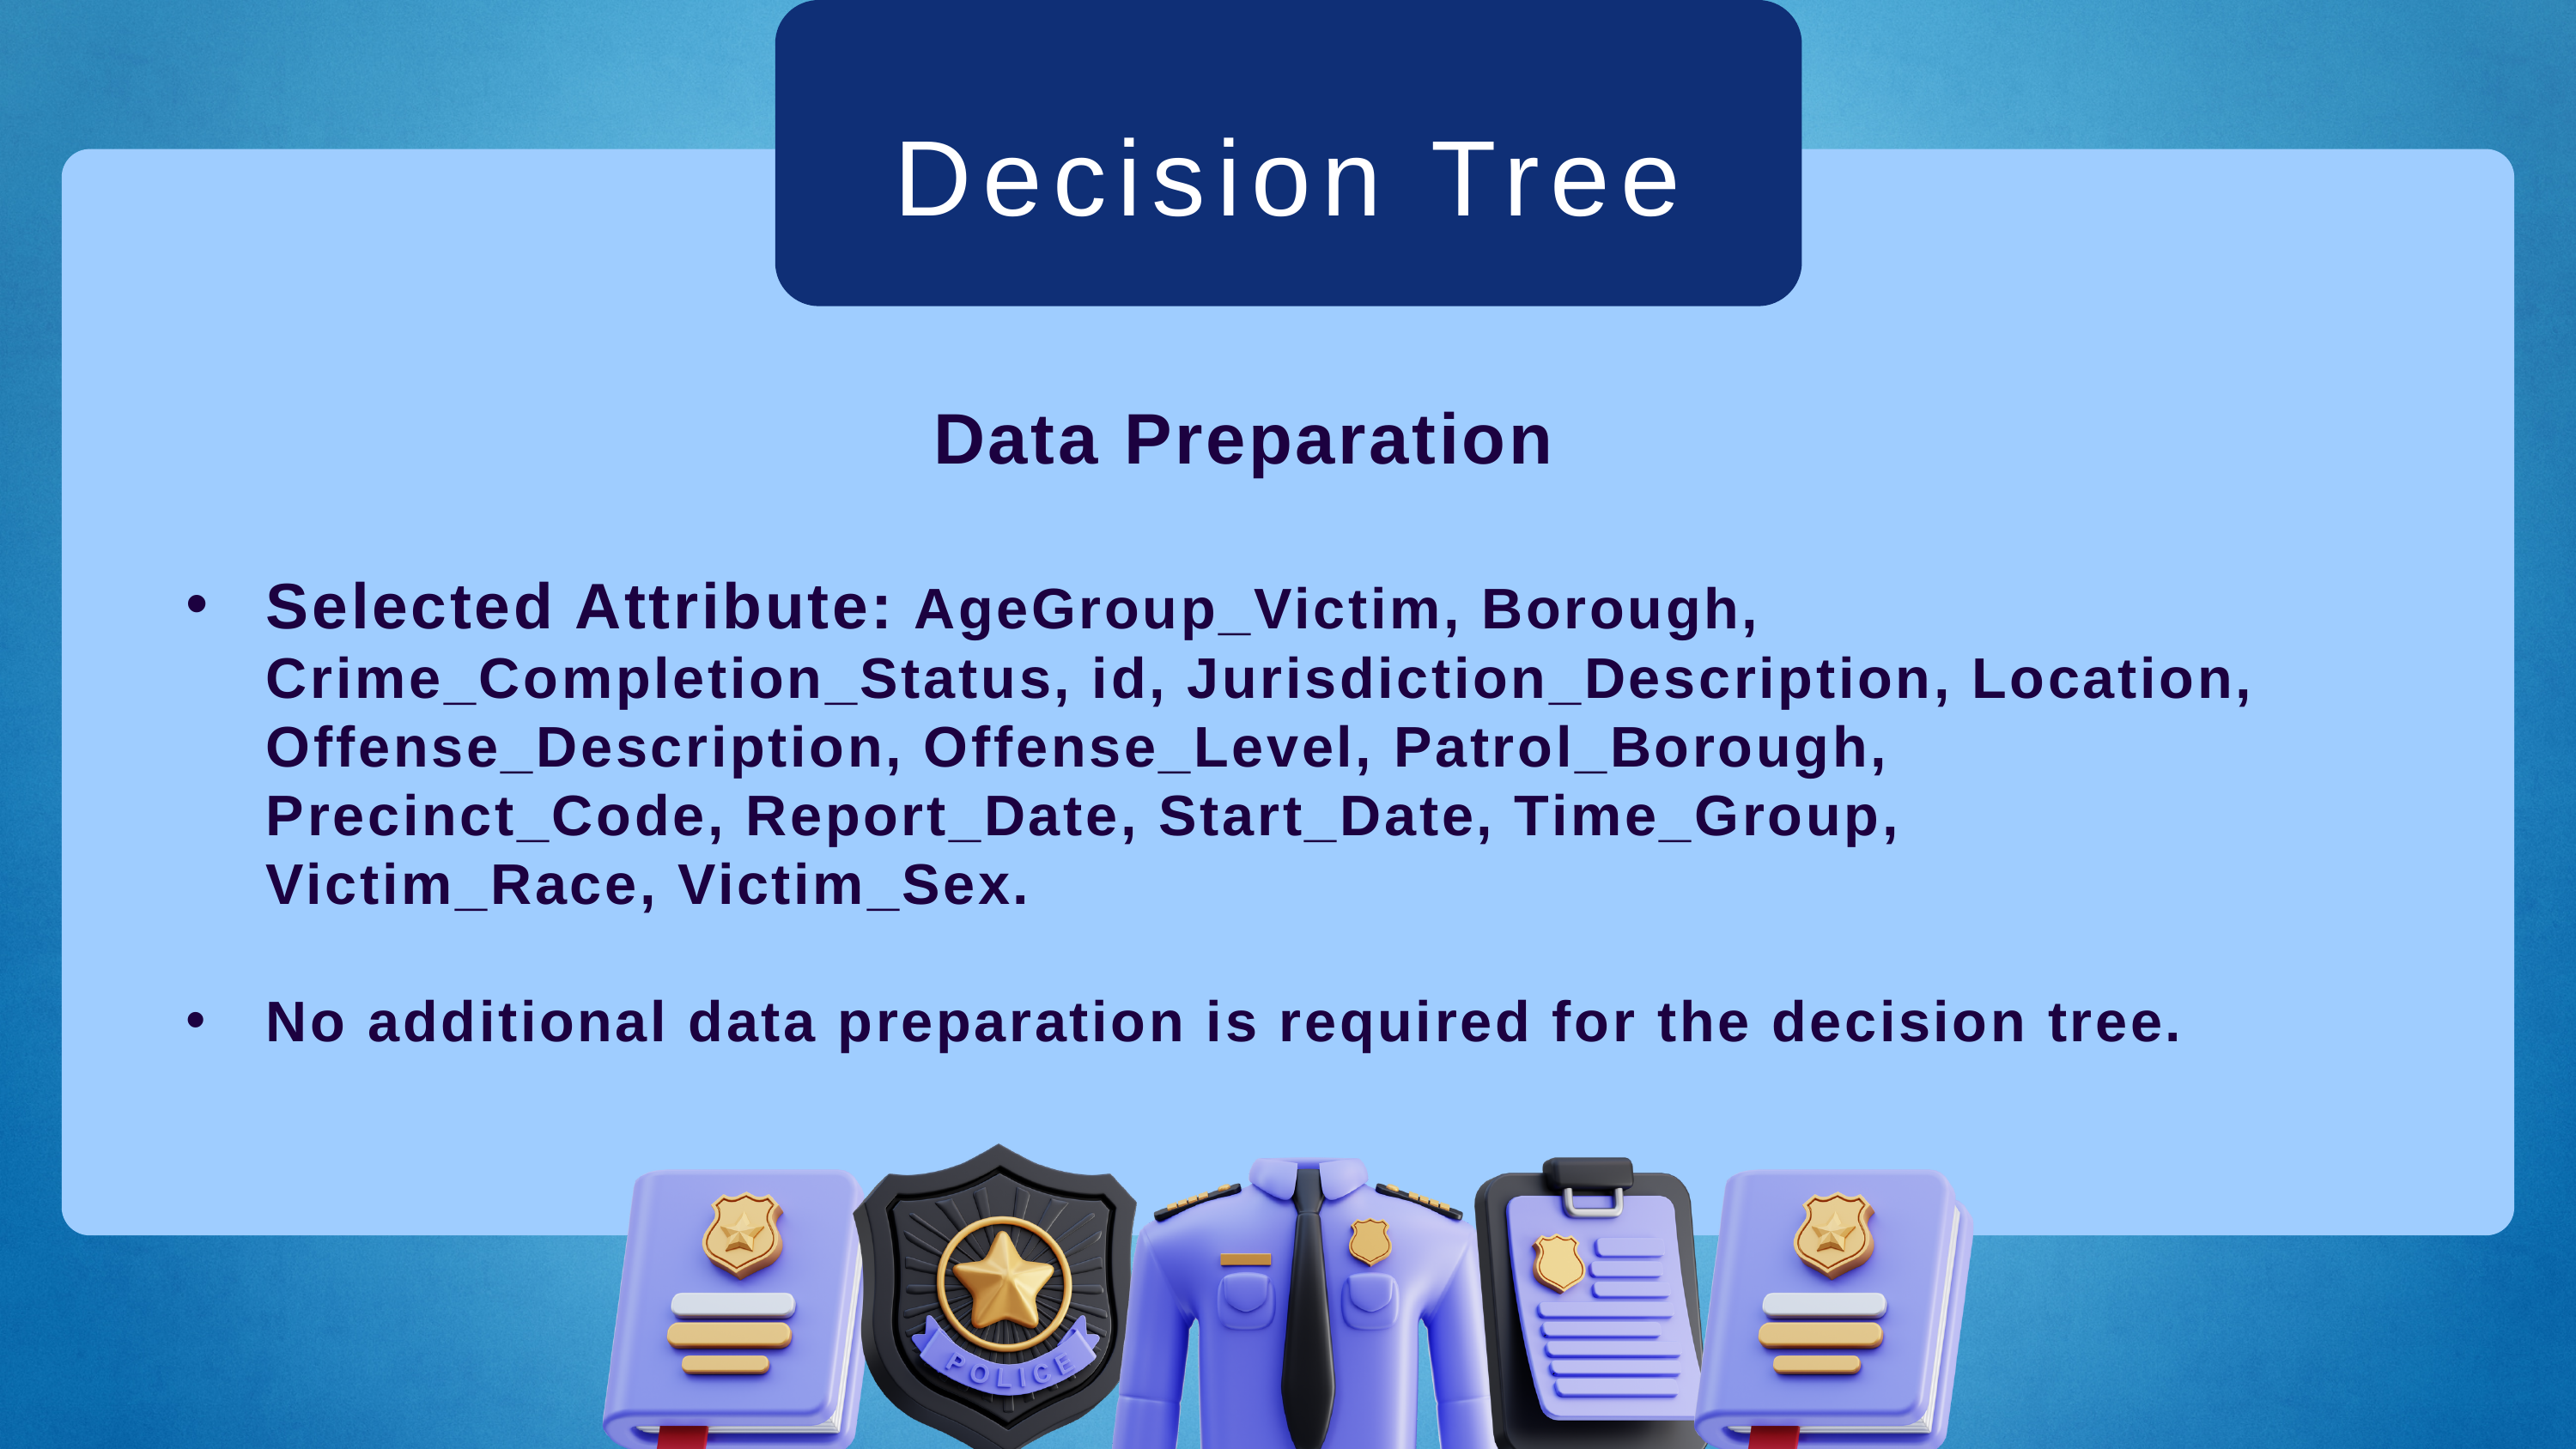

Decision Tree

Data Preparation

Selected Attribute: AgeGroup_Victim, Borough, Crime_Completion_Status, id, Jurisdiction_Description, Location, Offense_Description, Offense_Level, Patrol_Borough, Precinct_Code, Report_Date, Start_Date, Time_Group, Victim_Race, Victim_Sex.

No additional data preparation is required for the decision tree.